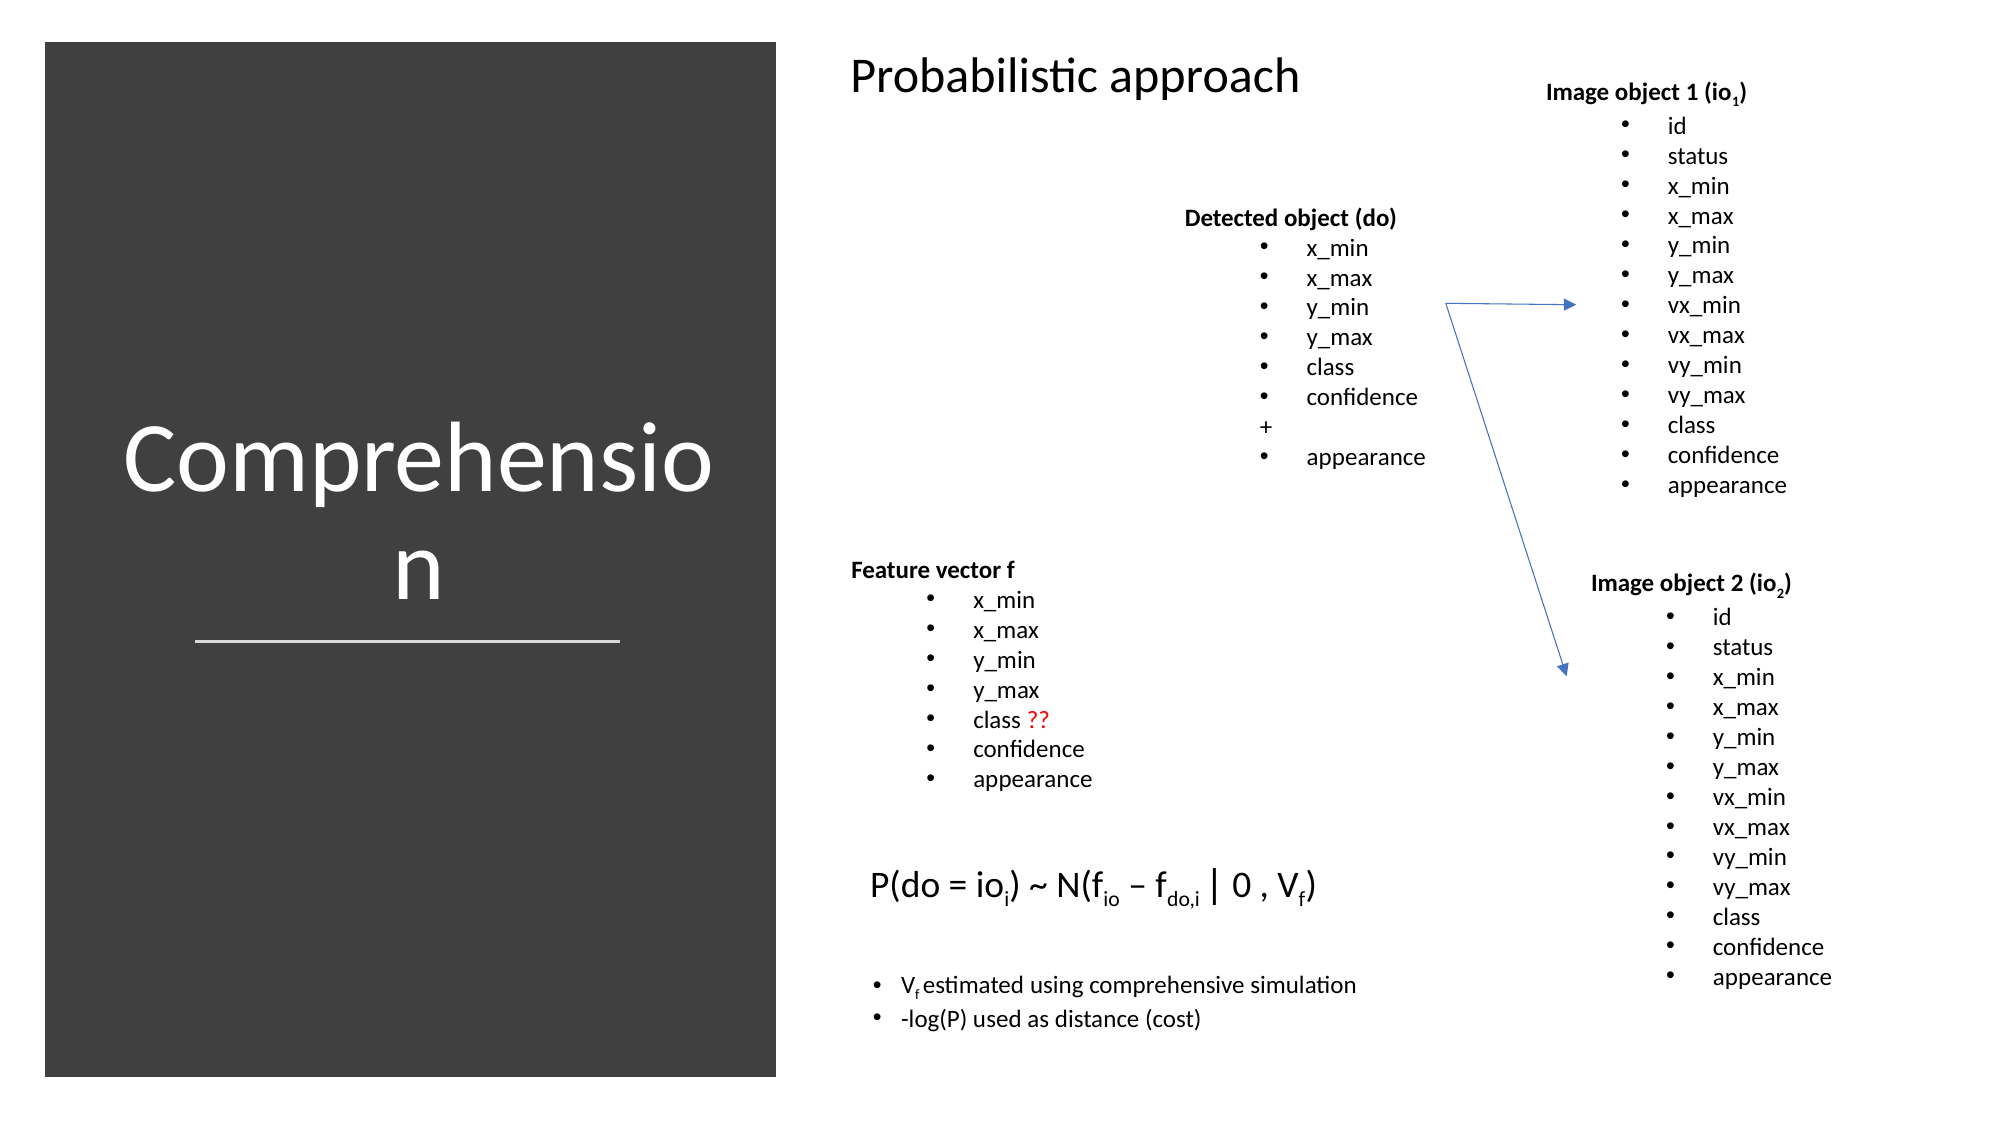

Probabilistic approach

Image object 1 (io1)
id
status
x_min
x_max
y_min
y_max
vx_min
vx_max
vy_min
vy_max
class
confidence
appearance
Comprehension
Detected object (do)
x_min
x_max
y_min
y_max
class
confidence
+
appearance
Feature vector f
x_min
x_max
y_min
y_max
class ??
confidence
appearance
Image object 2 (io2)
id
status
x_min
x_max
y_min
y_max
vx_min
vx_max
vy_min
vy_max
class
confidence
appearance
P(do = ioi) ~ N(fio – fdo,i ∣ 0 , Vf)
Vf estimated using comprehensive simulation
-log(P) used as distance (cost)